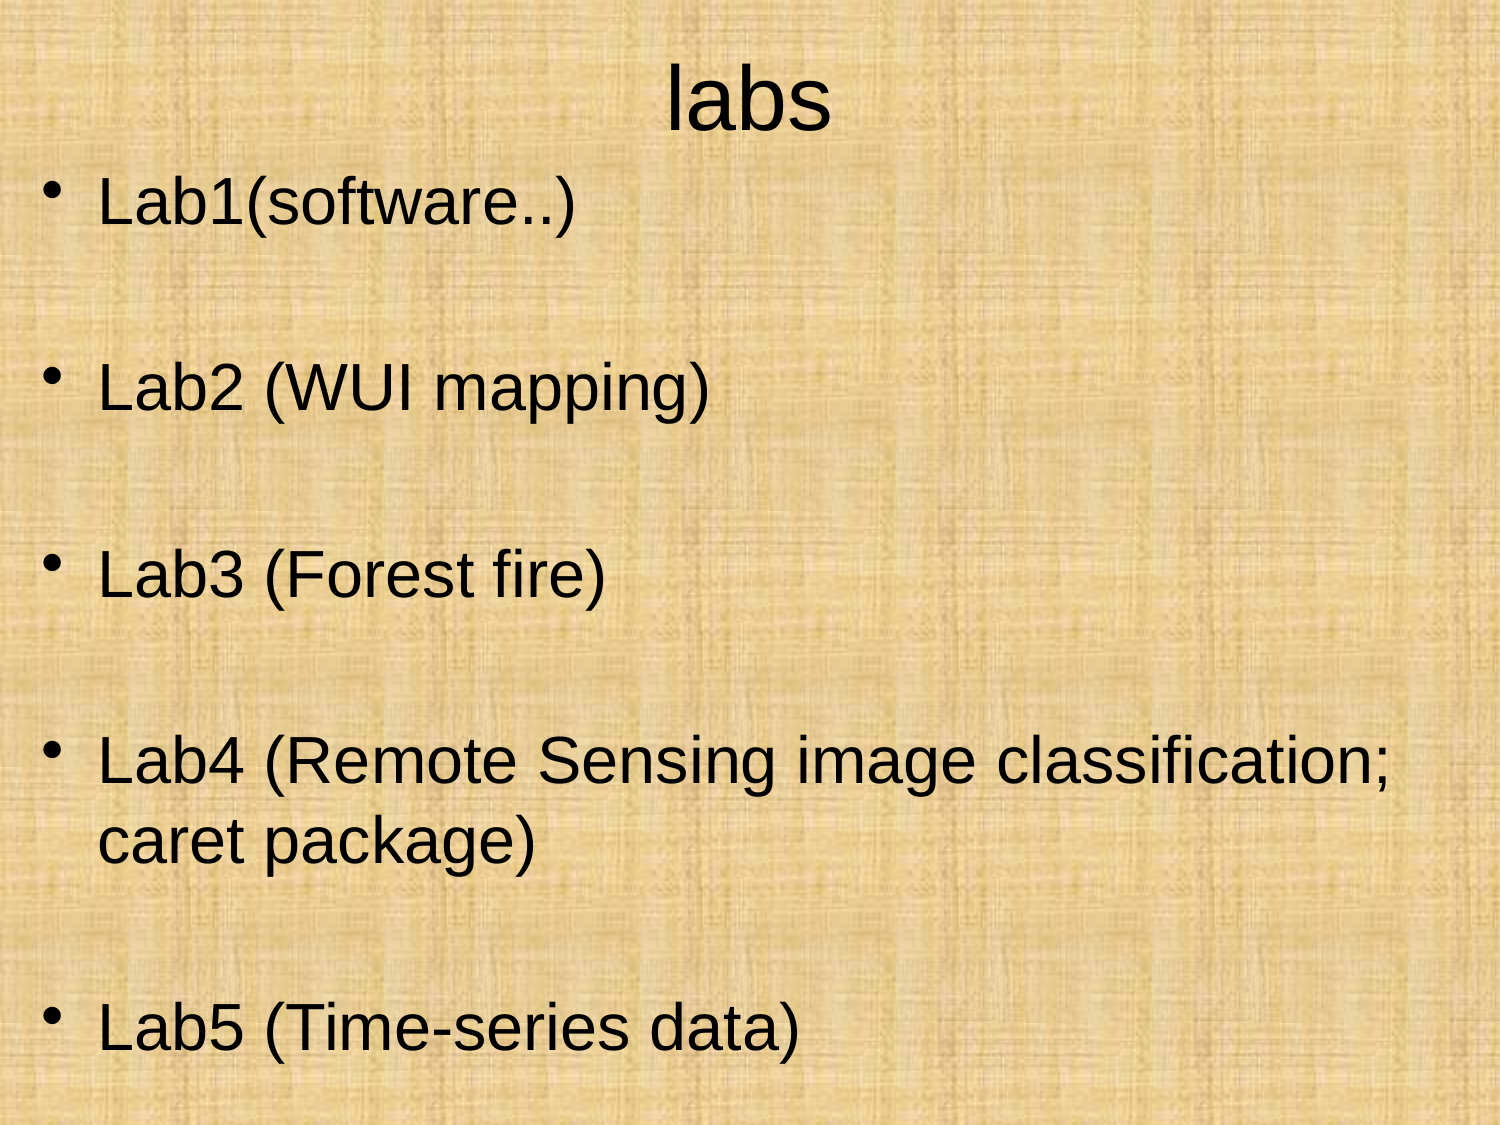

# labs
Lab1(software..)

Lab2 (WUI mapping)

Lab3 (Forest fire)

Lab4 (Remote Sensing image classification; caret package)

Lab5 (Time-series data)